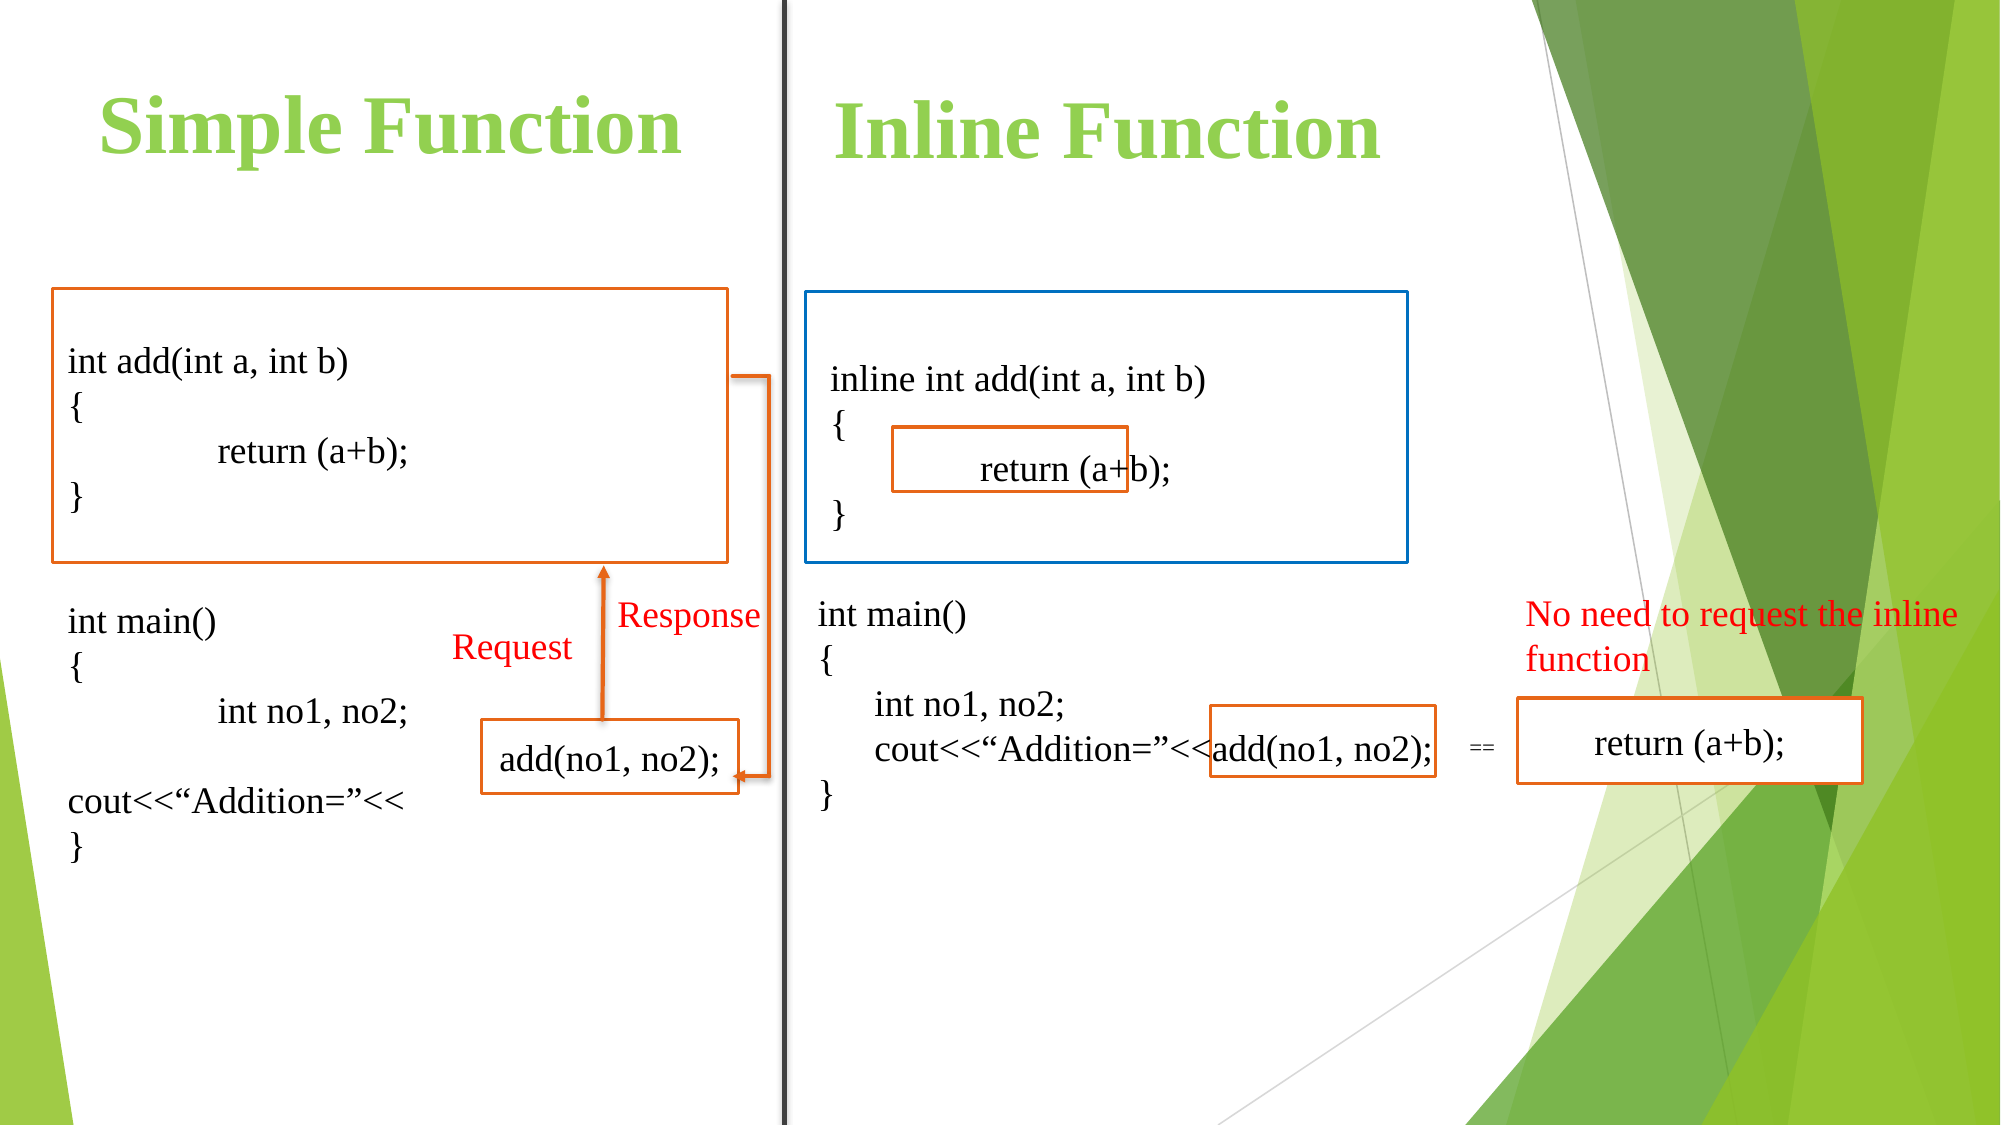

Simple Function
Inline Function
int add(int a, int b)
{
	return (a+b);
}

inline int add(int a, int b)
{
	return (a+b);
}

Response

Request
int main()
{
      int no1, no2;
      cout<<“Addition=”<<add(no1, no2);
}

No need to request the inline function
int main()
{
	int no1, no2;
	cout<<“Addition=”<<
}

return (a+b);

add(no1, no2);
==